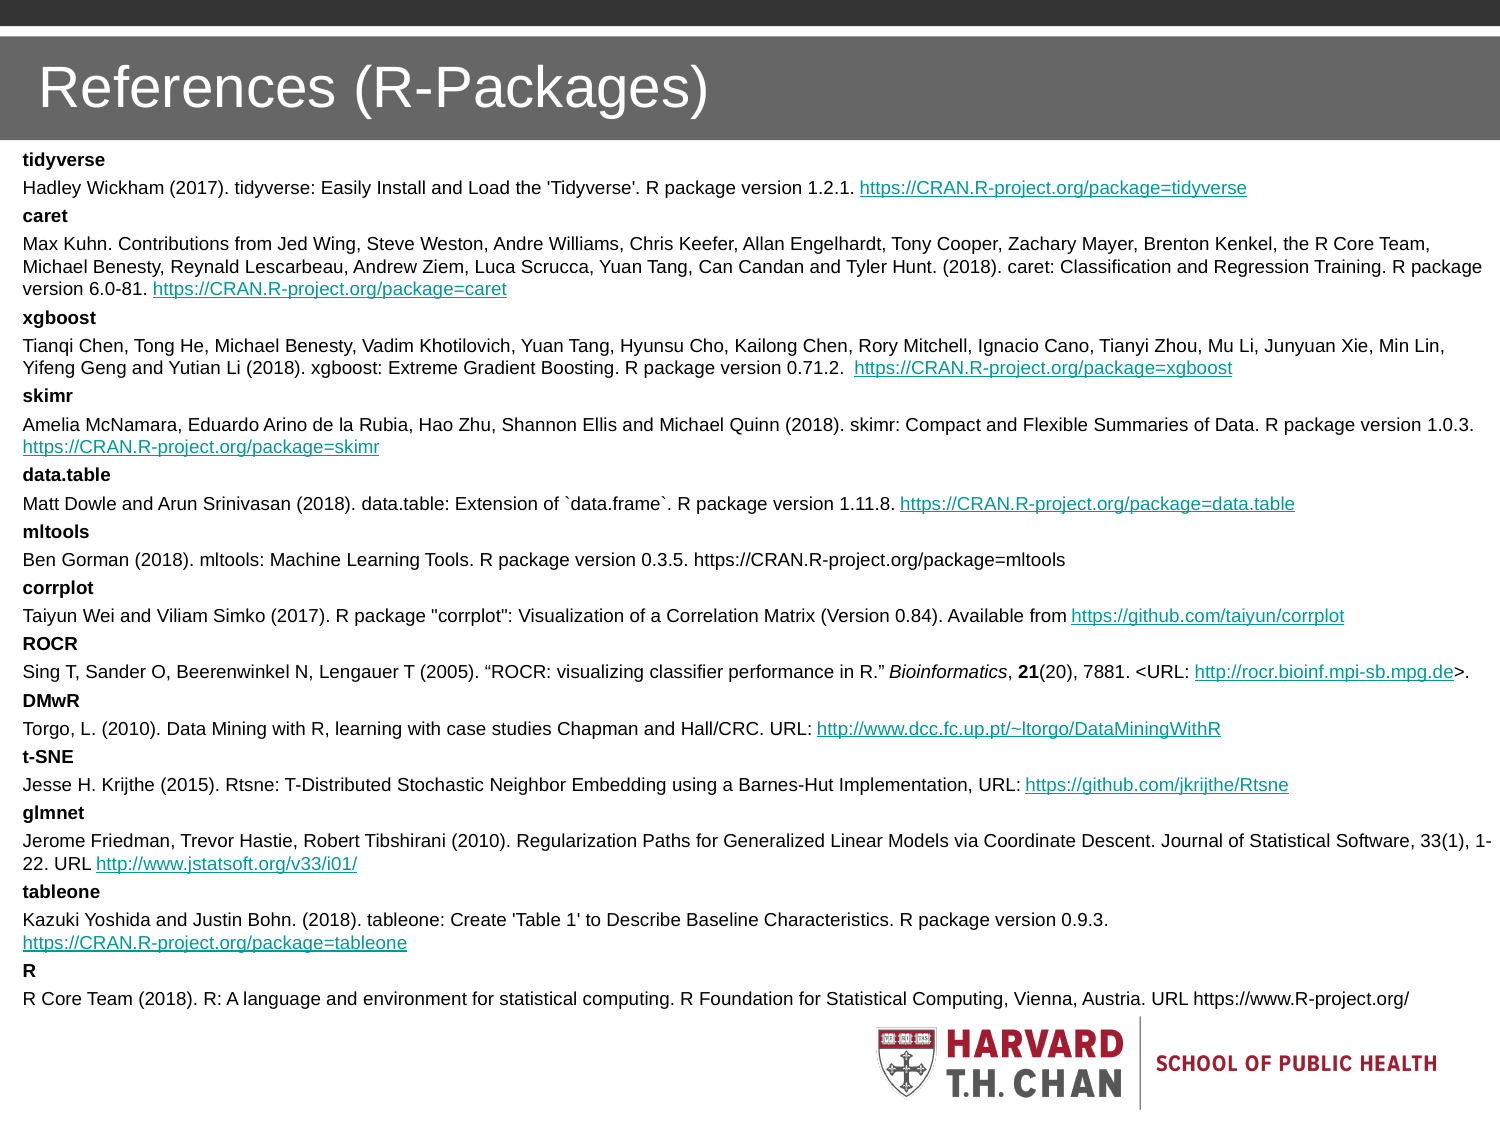

References (R-Packages)
tidyverse
Hadley Wickham (2017). tidyverse: Easily Install and Load the 'Tidyverse'. R package version 1.2.1. https://CRAN.R-project.org/package=tidyverse
caret
Max Kuhn. Contributions from Jed Wing, Steve Weston, Andre Williams, Chris Keefer, Allan Engelhardt, Tony Cooper, Zachary Mayer, Brenton Kenkel, the R Core Team, Michael Benesty, Reynald Lescarbeau, Andrew Ziem, Luca Scrucca, Yuan Tang, Can Candan and Tyler Hunt. (2018). caret: Classification and Regression Training. R package version 6.0-81. https://CRAN.R-project.org/package=caret
xgboost
Tianqi Chen, Tong He, Michael Benesty, Vadim Khotilovich, Yuan Tang, Hyunsu Cho, Kailong Chen, Rory Mitchell, Ignacio Cano, Tianyi Zhou, Mu Li, Junyuan Xie, Min Lin, Yifeng Geng and Yutian Li (2018). xgboost: Extreme Gradient Boosting. R package version 0.71.2.  https://CRAN.R-project.org/package=xgboost
skimr
Amelia McNamara, Eduardo Arino de la Rubia, Hao Zhu, Shannon Ellis and Michael Quinn (2018). skimr: Compact and Flexible Summaries of Data. R package version 1.0.3. https://CRAN.R-project.org/package=skimr
data.table
Matt Dowle and Arun Srinivasan (2018). data.table: Extension of `data.frame`. R package version 1.11.8. https://CRAN.R-project.org/package=data.table
mltools
Ben Gorman (2018). mltools: Machine Learning Tools. R package version 0.3.5. https://CRAN.R-project.org/package=mltools
corrplot
Taiyun Wei and Viliam Simko (2017). R package "corrplot": Visualization of a Correlation Matrix (Version 0.84). Available from https://github.com/taiyun/corrplot
ROCR
Sing T, Sander O, Beerenwinkel N, Lengauer T (2005). “ROCR: visualizing classifier performance in R.” Bioinformatics, 21(20), 7881. <URL: http://rocr.bioinf.mpi-sb.mpg.de>.
DMwR
Torgo, L. (2010). Data Mining with R, learning with case studies Chapman and Hall/CRC. URL: http://www.dcc.fc.up.pt/~ltorgo/DataMiningWithR
t-SNE
Jesse H. Krijthe (2015). Rtsne: T-Distributed Stochastic Neighbor Embedding using a Barnes-Hut Implementation, URL: https://github.com/jkrijthe/Rtsne
glmnet
Jerome Friedman, Trevor Hastie, Robert Tibshirani (2010). Regularization Paths for Generalized Linear Models via Coordinate Descent. Journal of Statistical Software, 33(1), 1-22. URL http://www.jstatsoft.org/v33/i01/
tableone
Kazuki Yoshida and Justin Bohn. (2018). tableone: Create 'Table 1' to Describe Baseline Characteristics. R package version 0.9.3. https://CRAN.R-project.org/package=tableone
R
R Core Team (2018). R: A language and environment for statistical computing. R Foundation for Statistical Computing, Vienna, Austria. URL https://www.R-project.org/